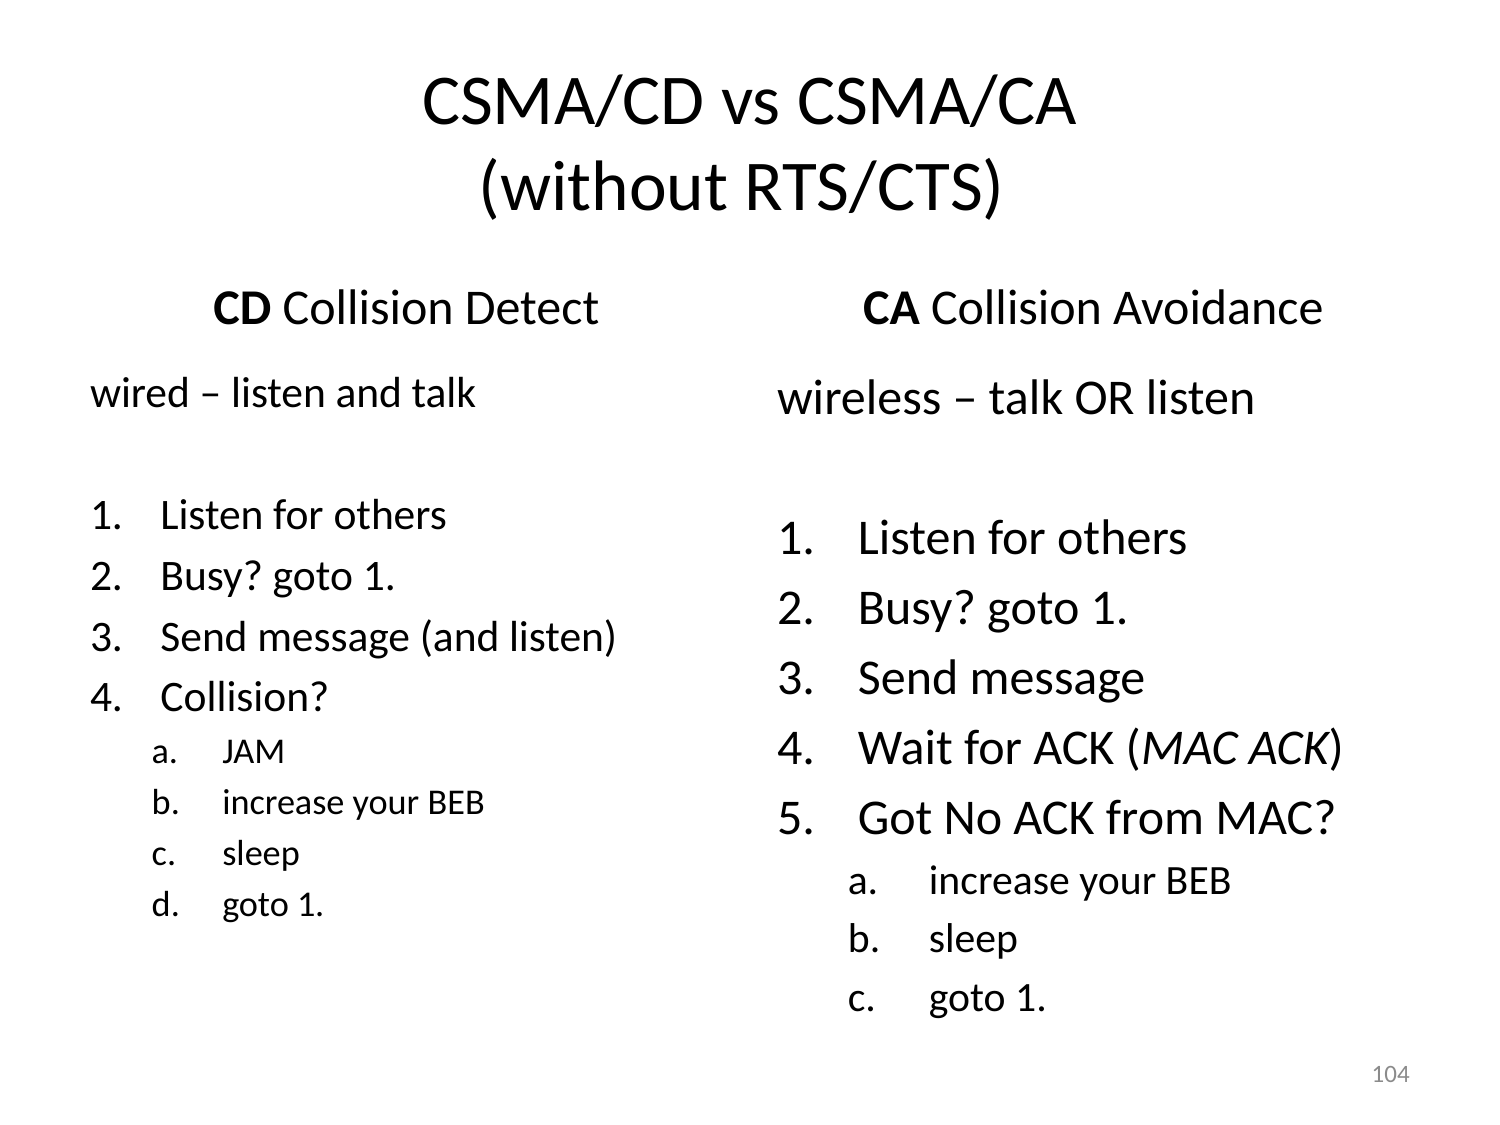

# CSMA/CD vs CSMA/CA (without RTS/CTS)
CD Collision Detect
CA Collision Avoidance
wireless – talk OR listen

Listen for others
Busy? goto 1.
Send message
Wait for ACK (MAC ACK)
Got No ACK from MAC?
increase your BEB
sleep
goto 1.

wired – listen and talk

Listen for others
Busy? goto 1.
Send message (and listen)
Collision?
JAM
increase your BEB
sleep
goto 1.
104